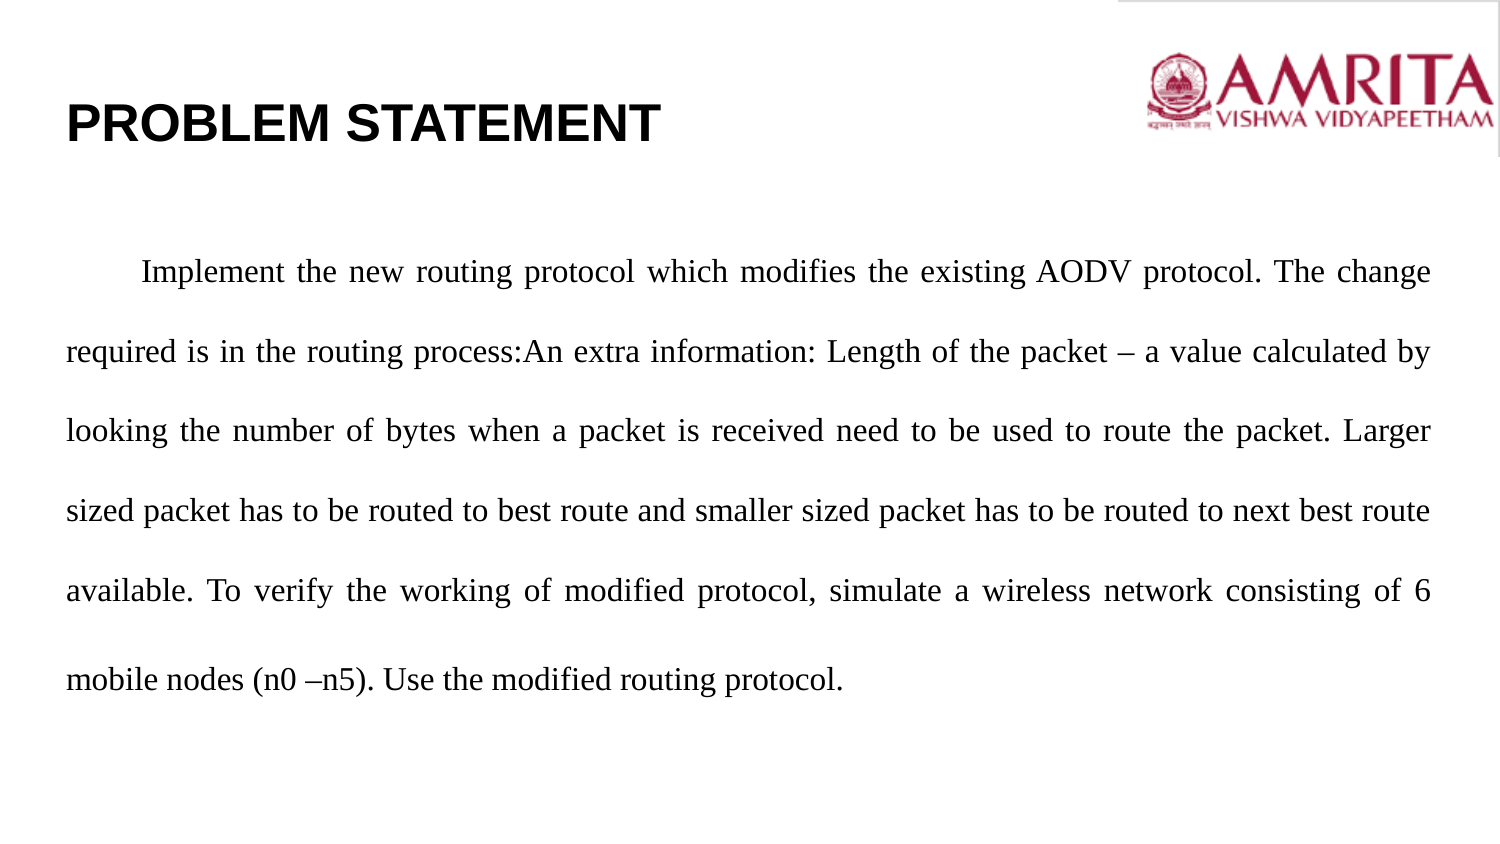

# PROBLEM STATEMENT
Implement the new routing protocol which modifies the existing AODV protocol. The change required is in the routing process:An extra information: Length of the packet – a value calculated by looking the number of bytes when a packet is received need to be used to route the packet. Larger sized packet has to be routed to best route and smaller sized packet has to be routed to next best route available. To verify the working of modified protocol, simulate a wireless network consisting of 6 mobile nodes (n0 –n5). Use the modified routing protocol.